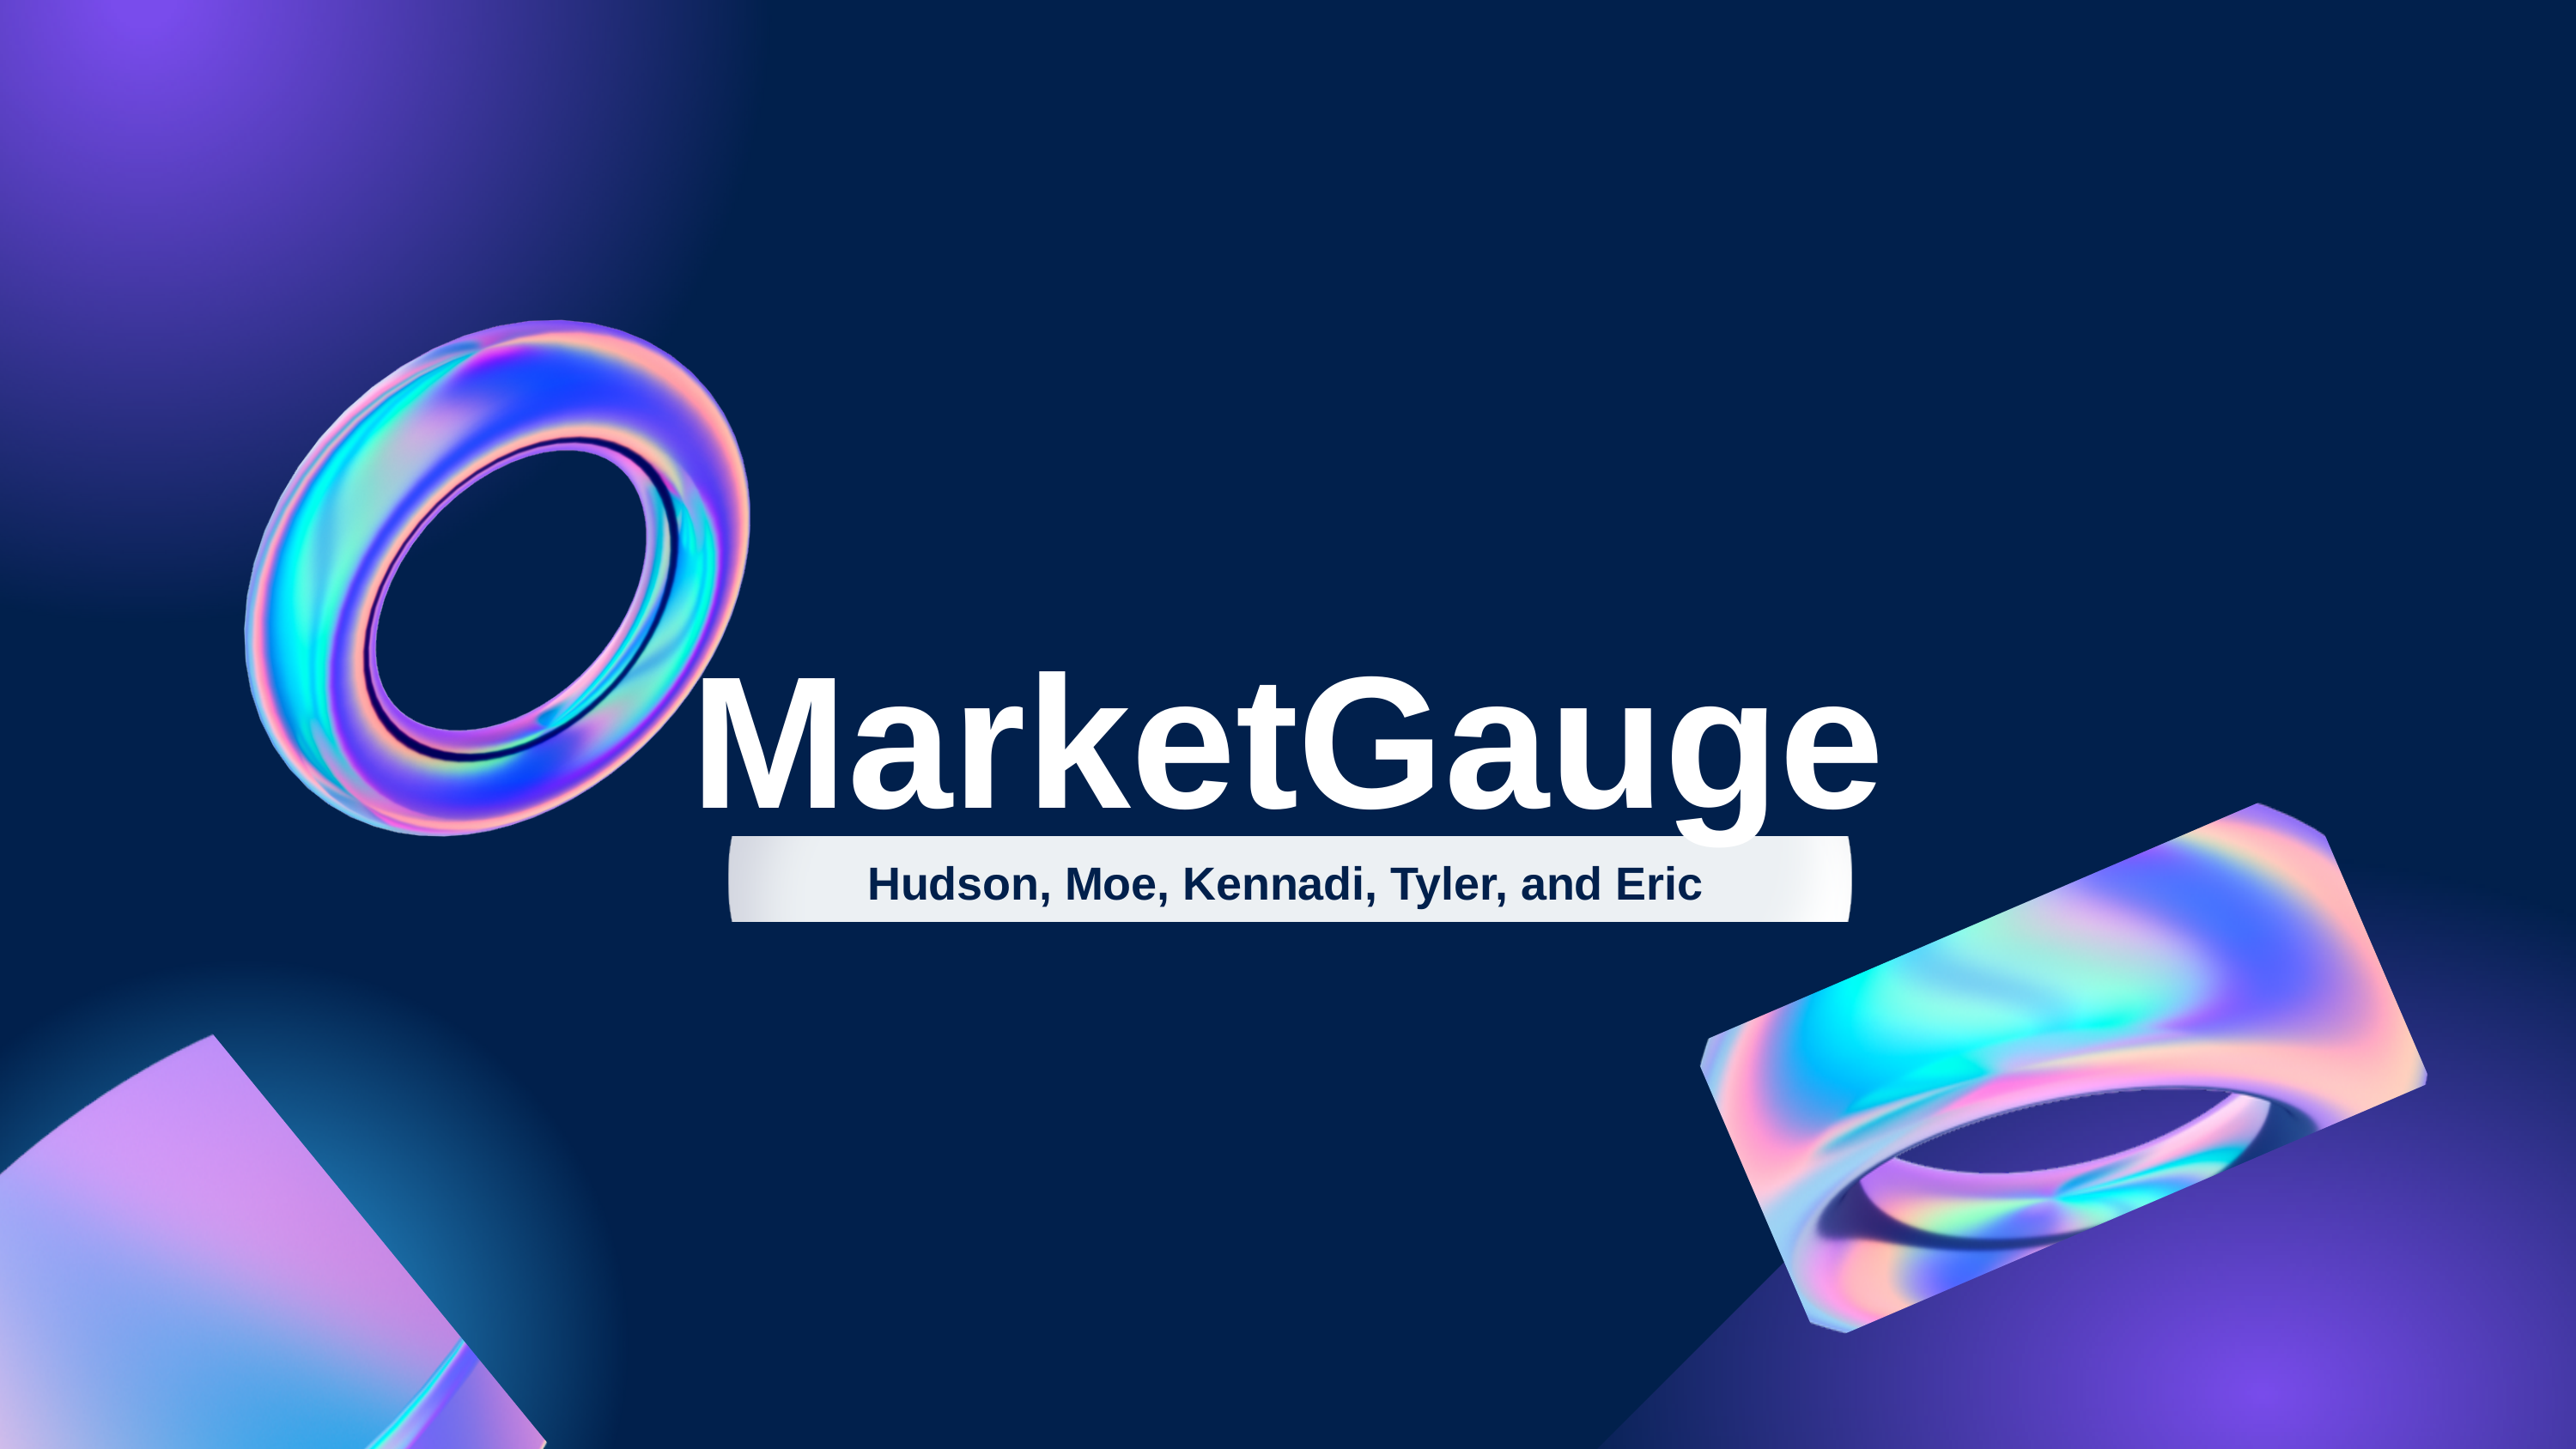

MarketGauge

Hudson, Moe, Kennadi, Tyler, and Eric